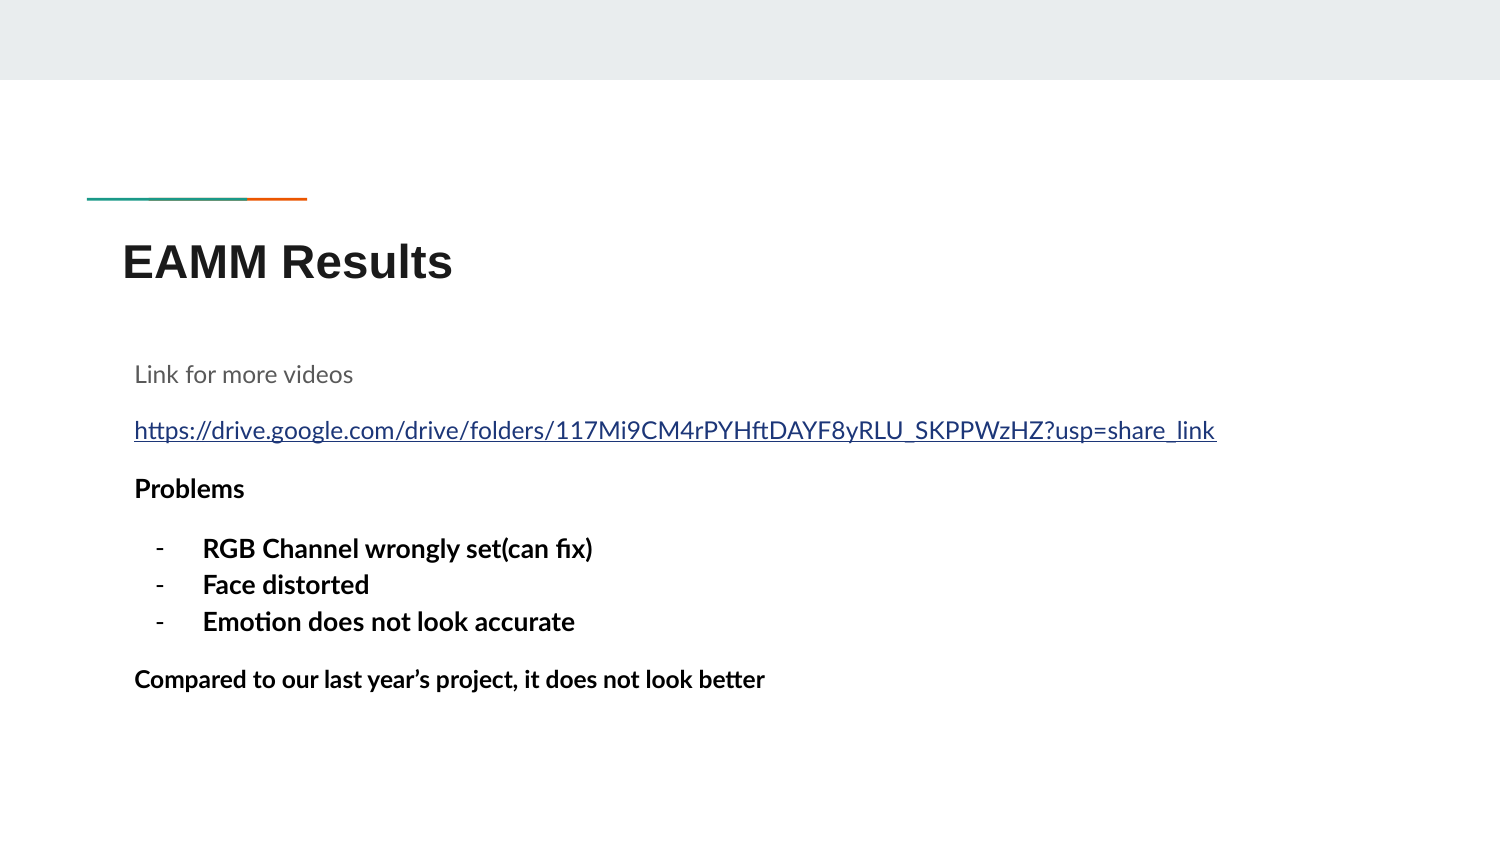

# EAMM Results
Link for more videos
https://drive.google.com/drive/folders/117Mi9CM4rPYHftDAYF8yRLU_SKPPWzHZ?usp=share_link
Problems
RGB Channel wrongly set(can fix)
Face distorted
Emotion does not look accurate
Compared to our last year’s project, it does not look better